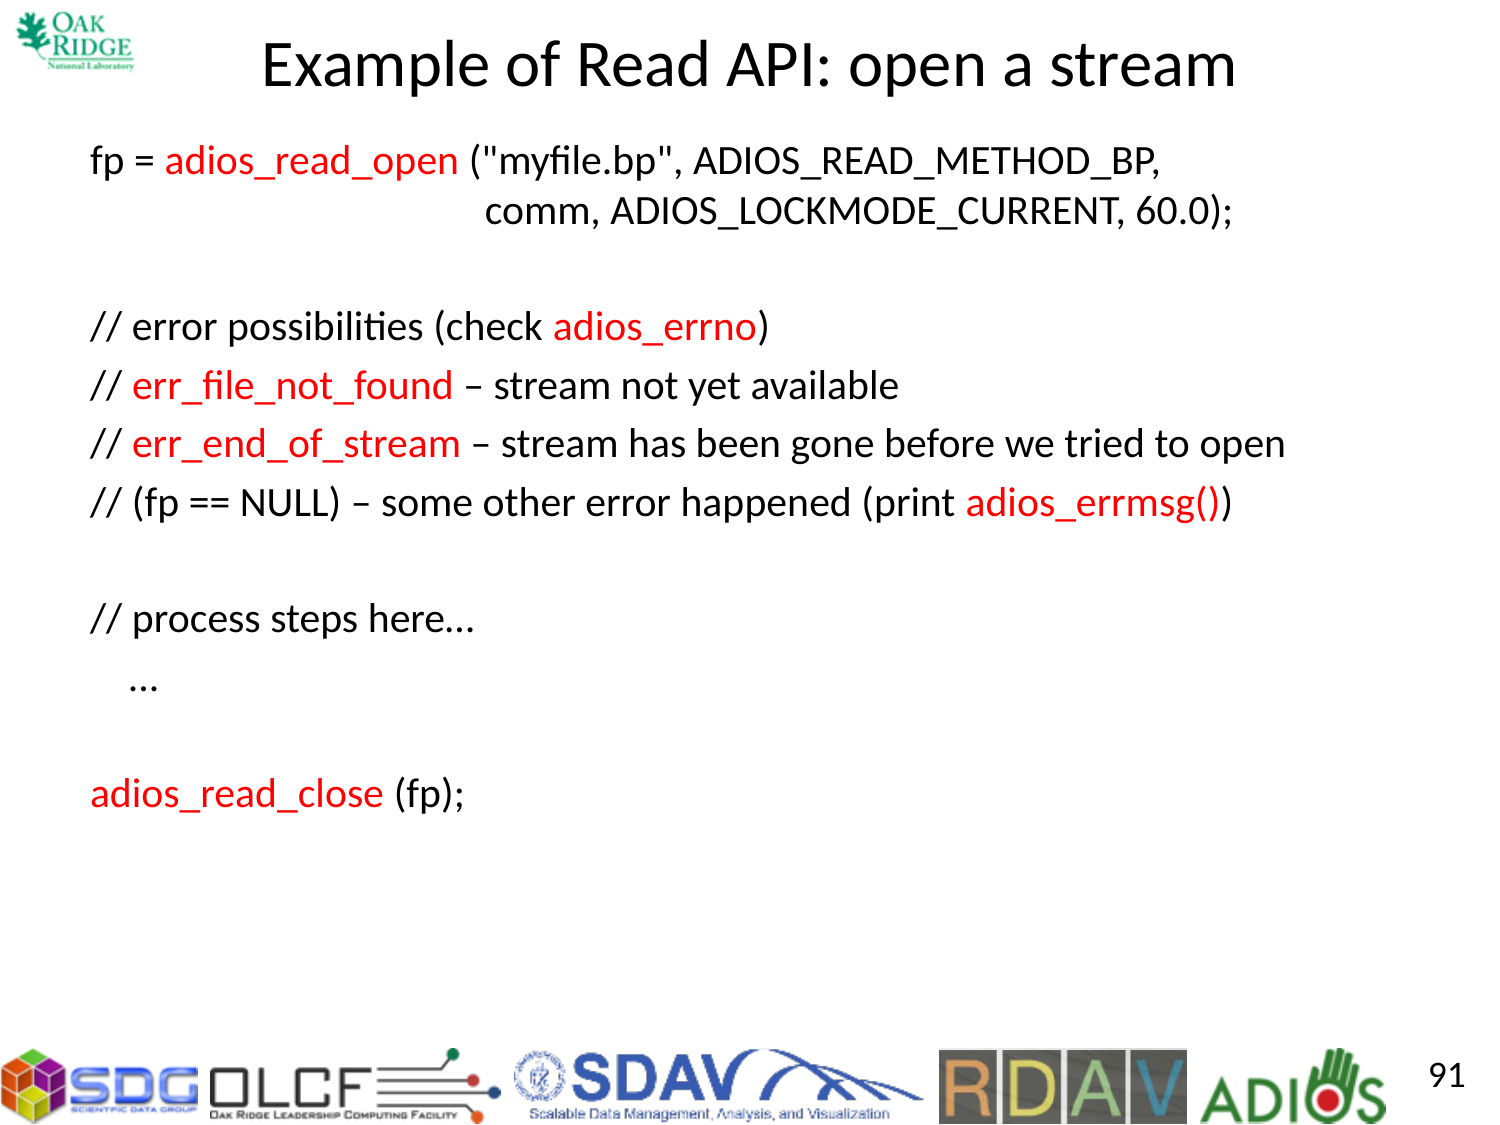

# Example of Read API: open a stream
fp = adios_read_open ("myfile.bp", ADIOS_READ_METHOD_BP,
 		          comm, ADIOS_LOCKMODE_CURRENT, 60.0);

// error possibilities (check adios_errno)
// err_file_not_found – stream not yet available
// err_end_of_stream – stream has been gone before we tried to open
// (fp == NULL) – some other error happened (print adios_errmsg())

// process steps here…
    ...

adios_read_close (fp);

91